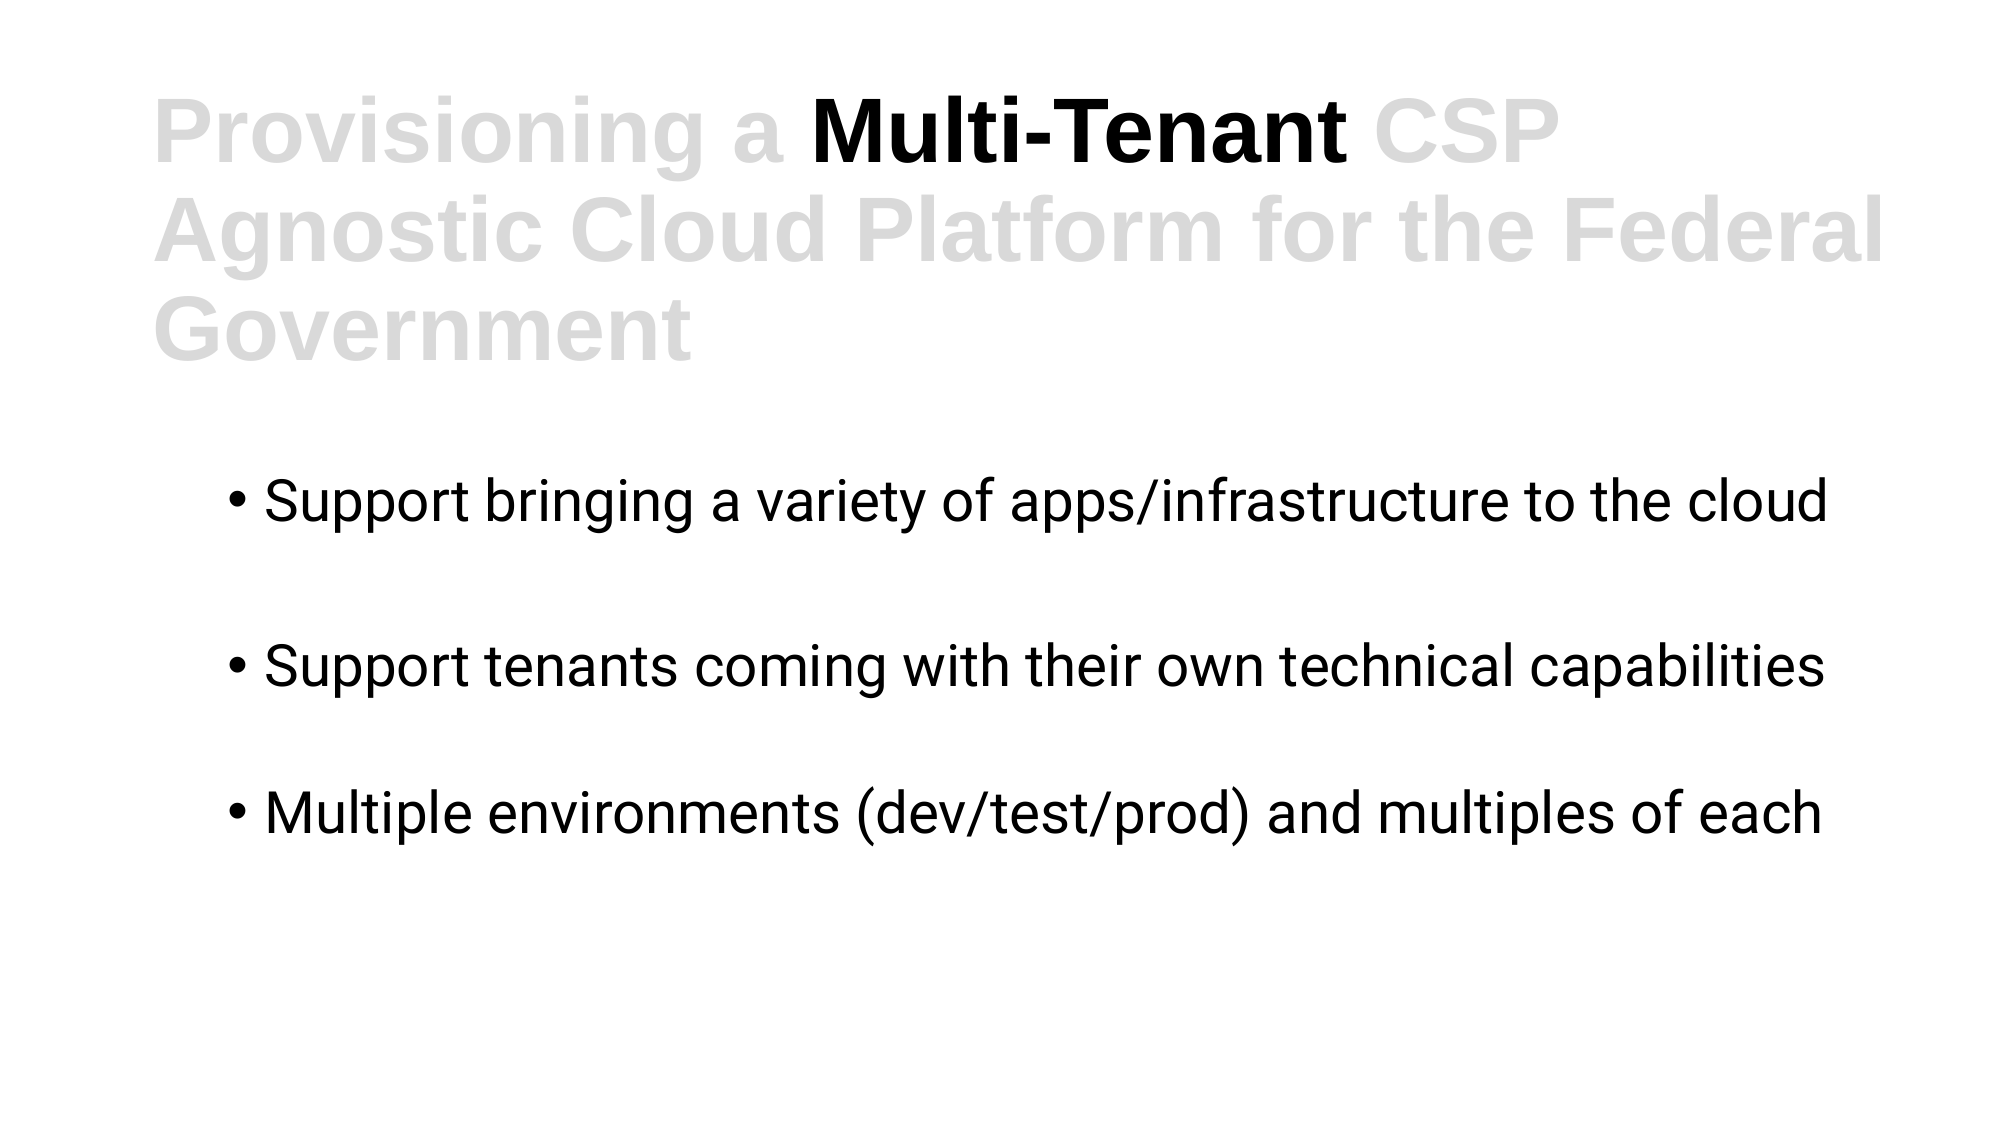

Provisioning a Multi-Tenant CSP Agnostic Cloud Platform for the Federal Government

Support bringing a variety of apps/infrastructure to the cloud

Support tenants coming with their own technical capabilities

Multiple environments (dev/test/prod) and multiples of each